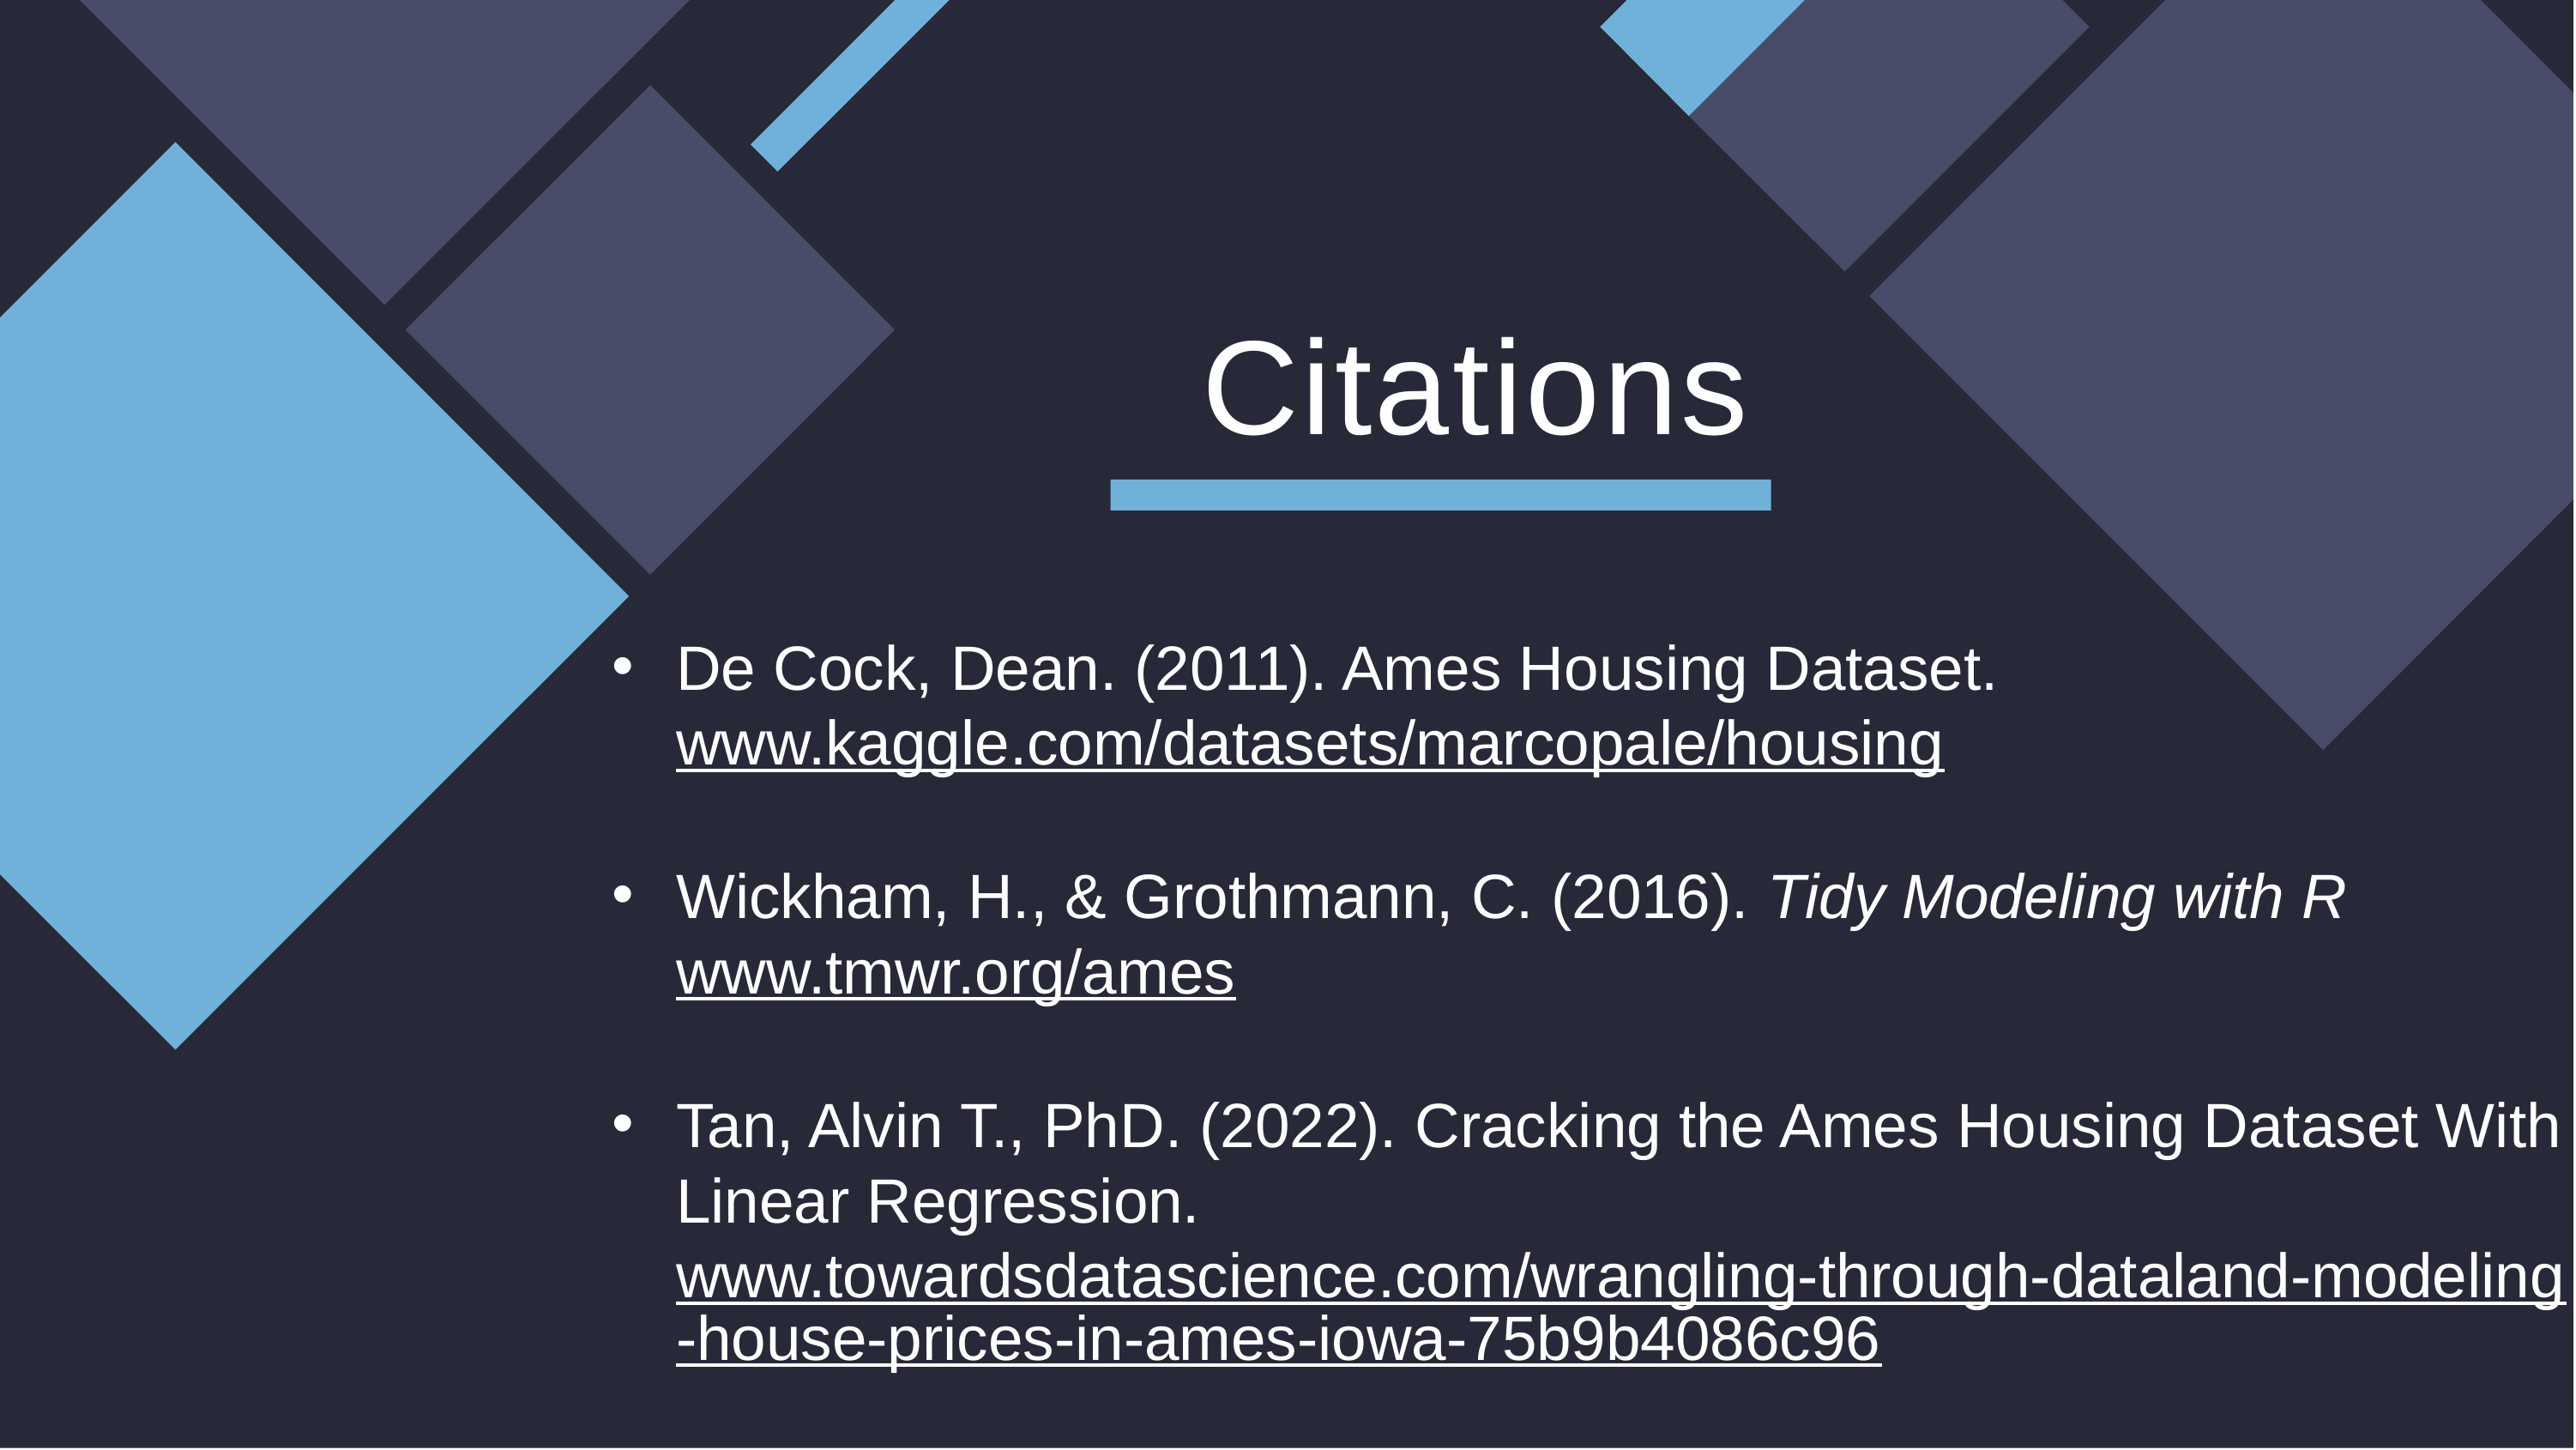

# Citations

De Cock, Dean. (2011). Ames Housing Dataset. www.kaggle.com/datasets/marcopale/housing

Wickham, H., & Grothmann, C. (2016). Tidy Modeling with R www.tmwr.org/ames

Tan, Alvin T., PhD. (2022). Cracking the Ames Housing Dataset With Linear Regression. www.towardsdatascience.com/wrangling-through-dataland-modeling-house-prices-in-ames-iowa-75b9b4086c96